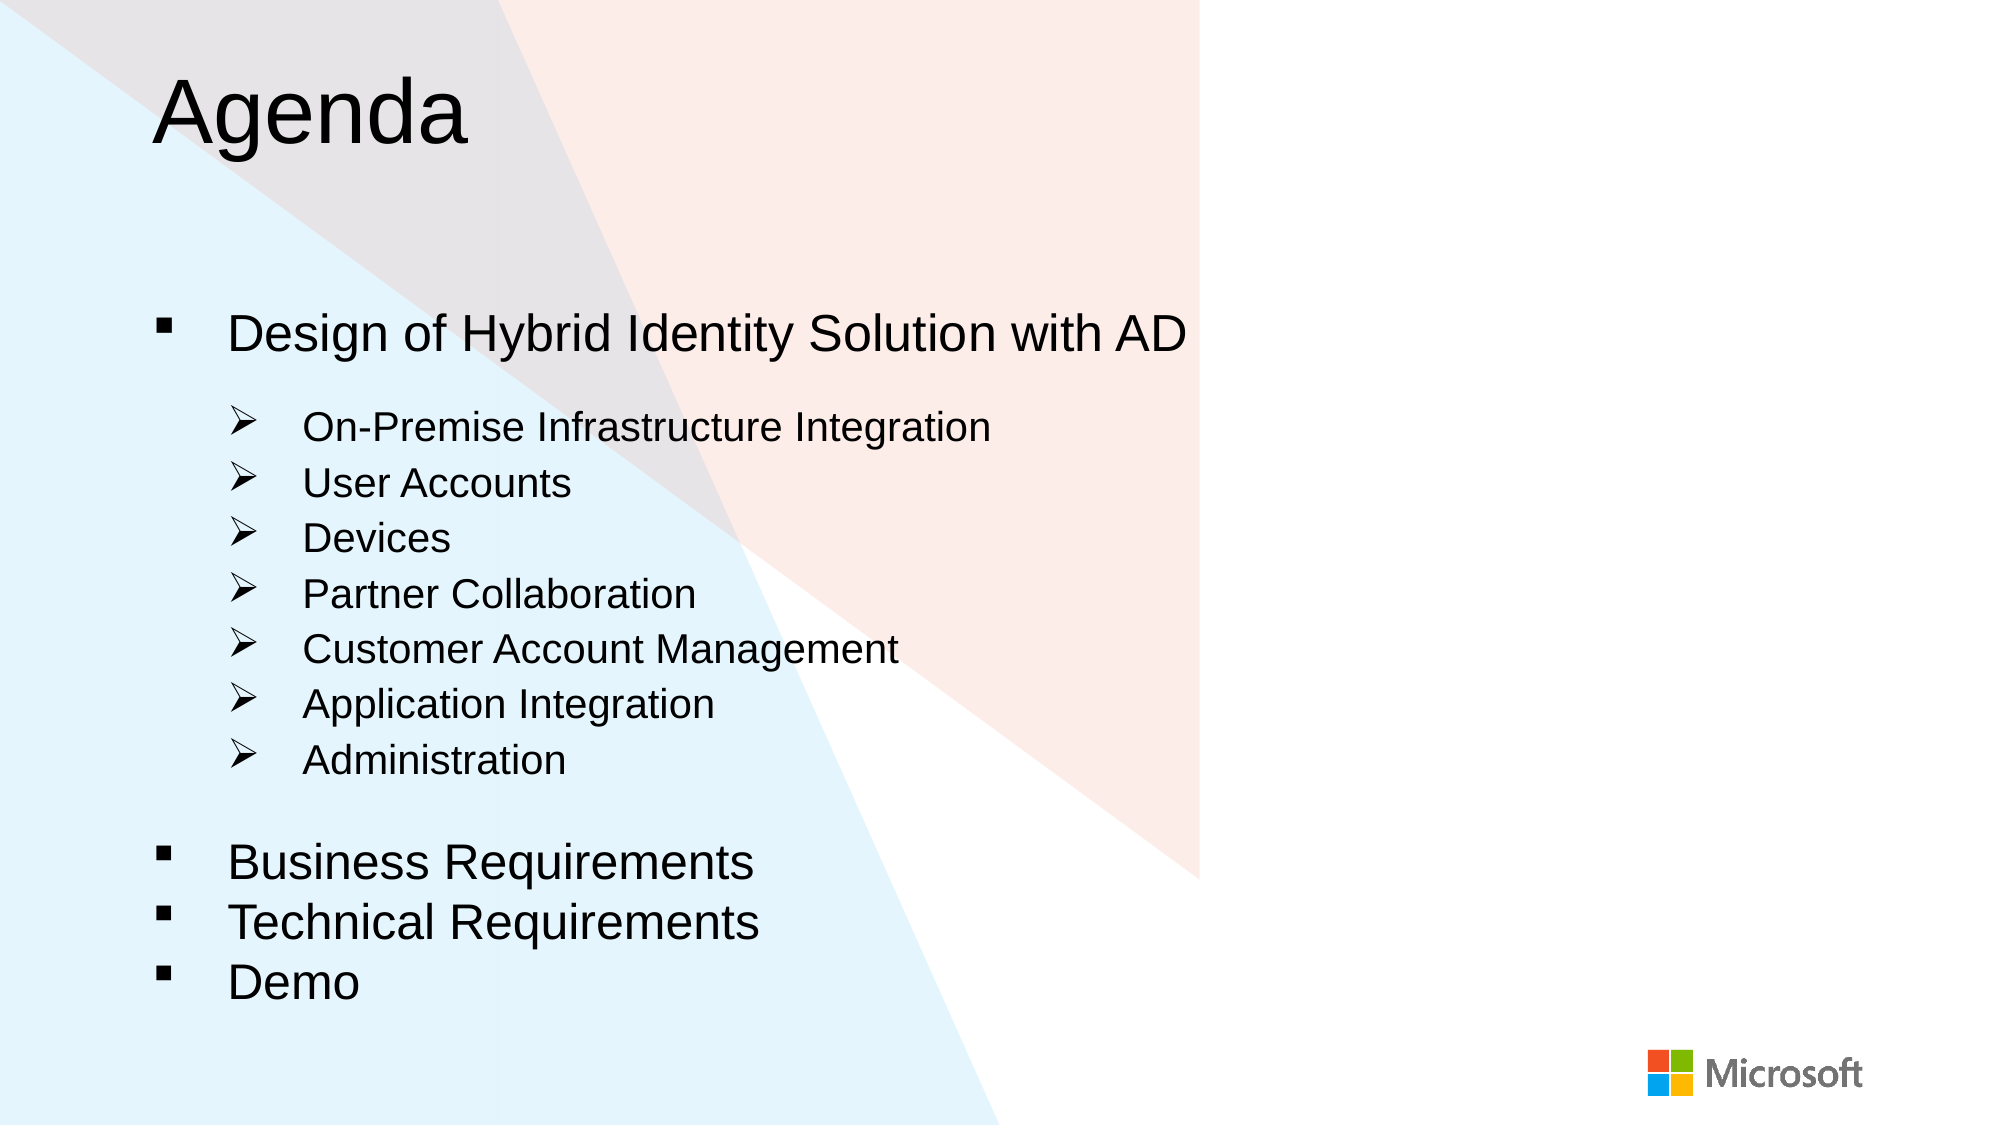

# Agenda
Design of Hybrid Identity Solution with AD

On-Premise Infrastructure Integration
User Accounts
Devices
Partner Collaboration
Customer Account Management
Application Integration
Administration

Business Requirements
Technical Requirements
Demo